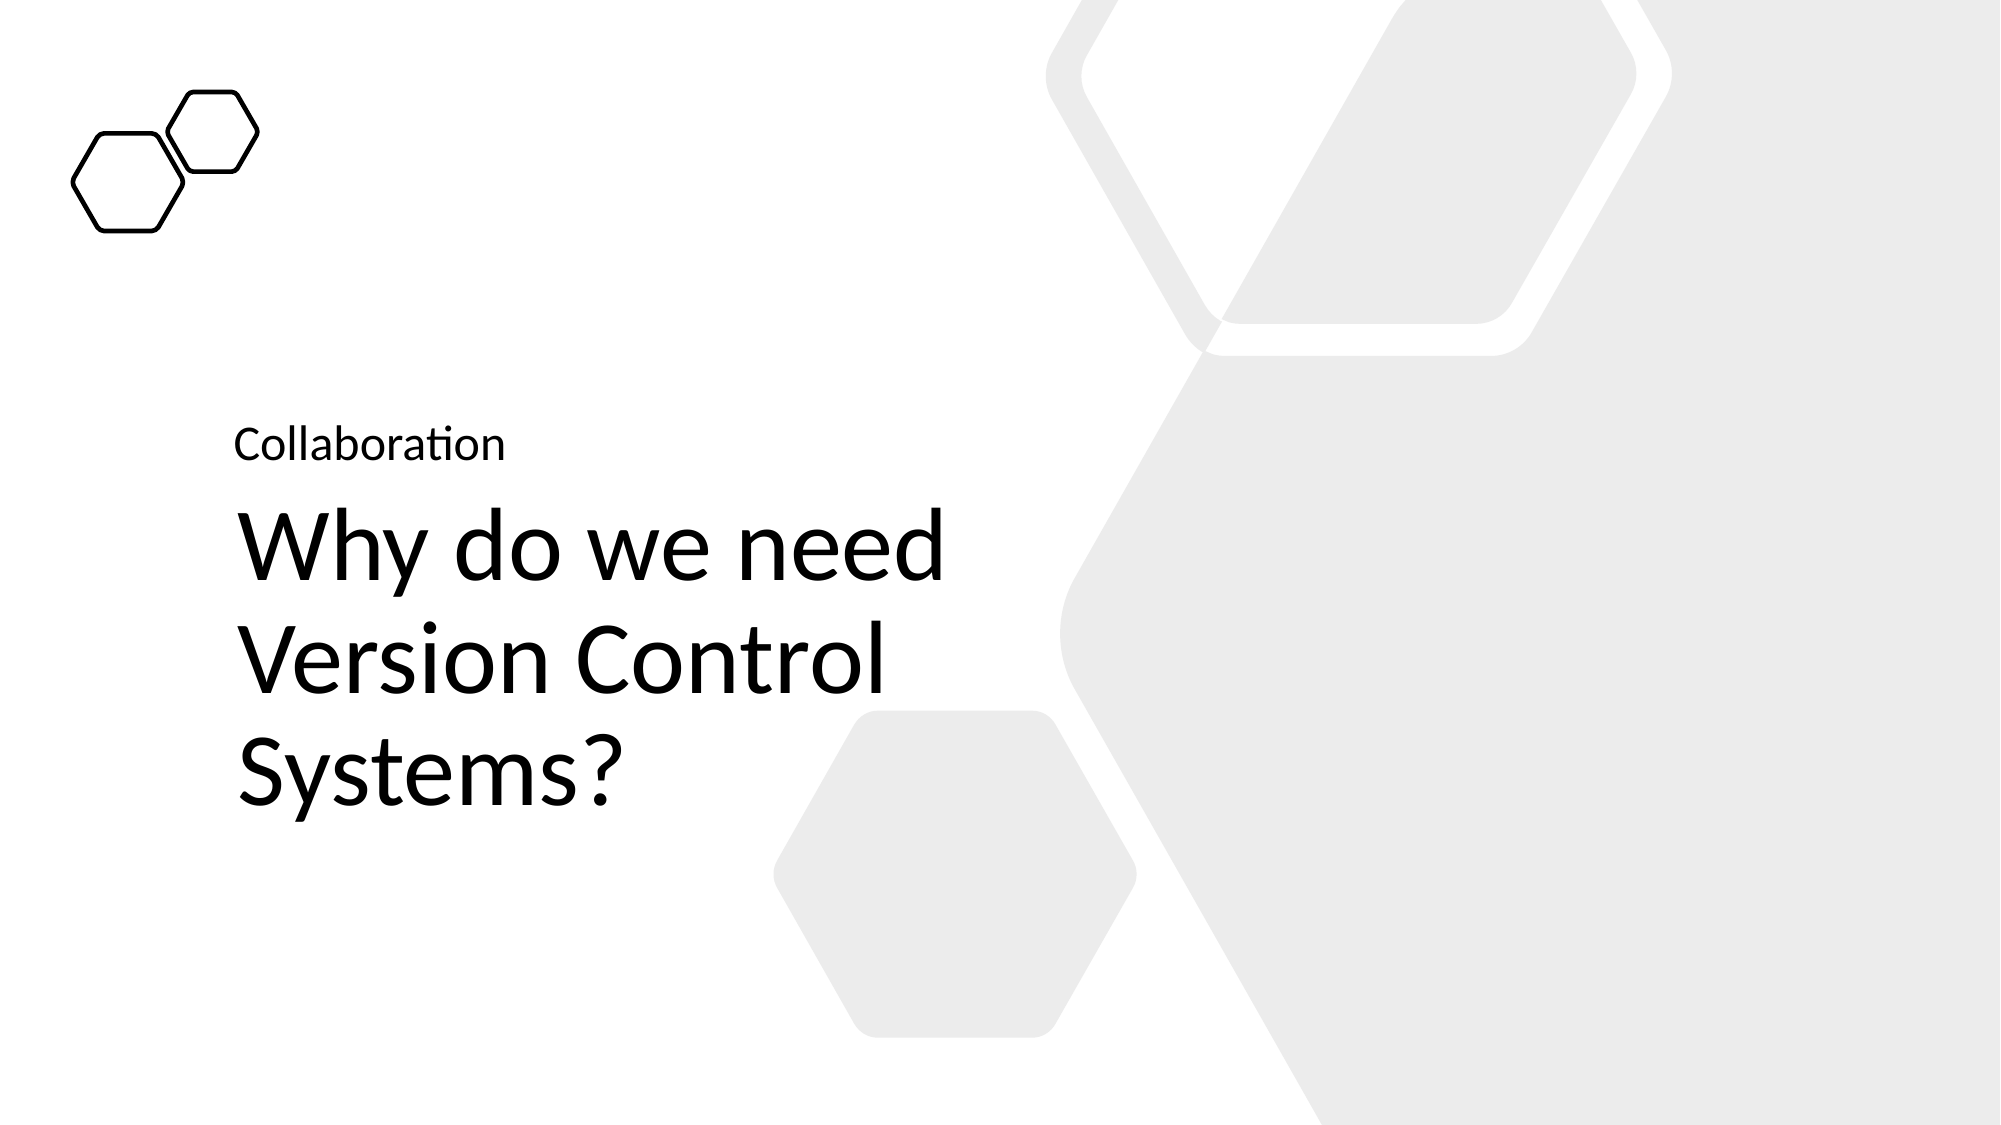

Collaboration
# Why do we need Version Control Systems?